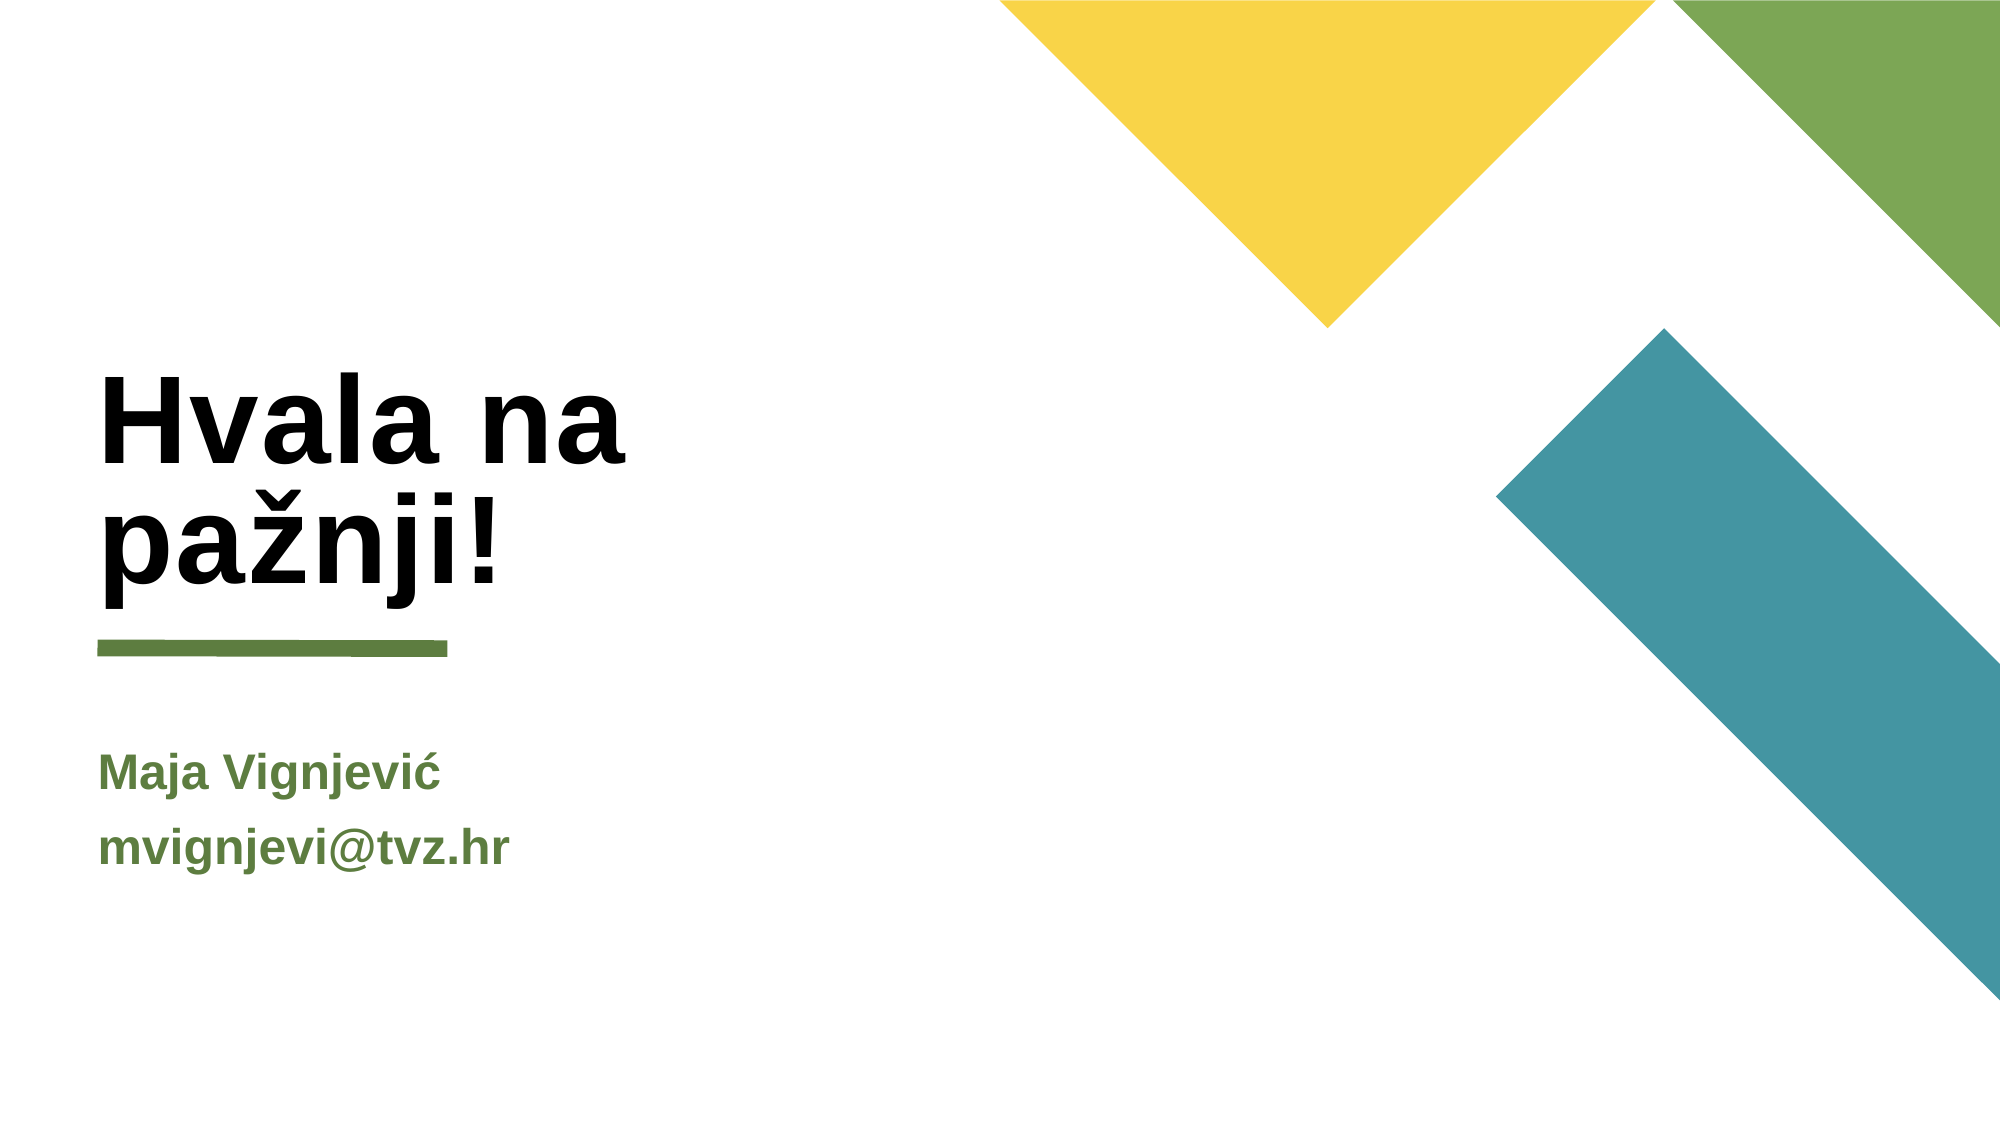

# Hvala na pažnji!
Maja Vignjević
mvignjevi@tvz.hr